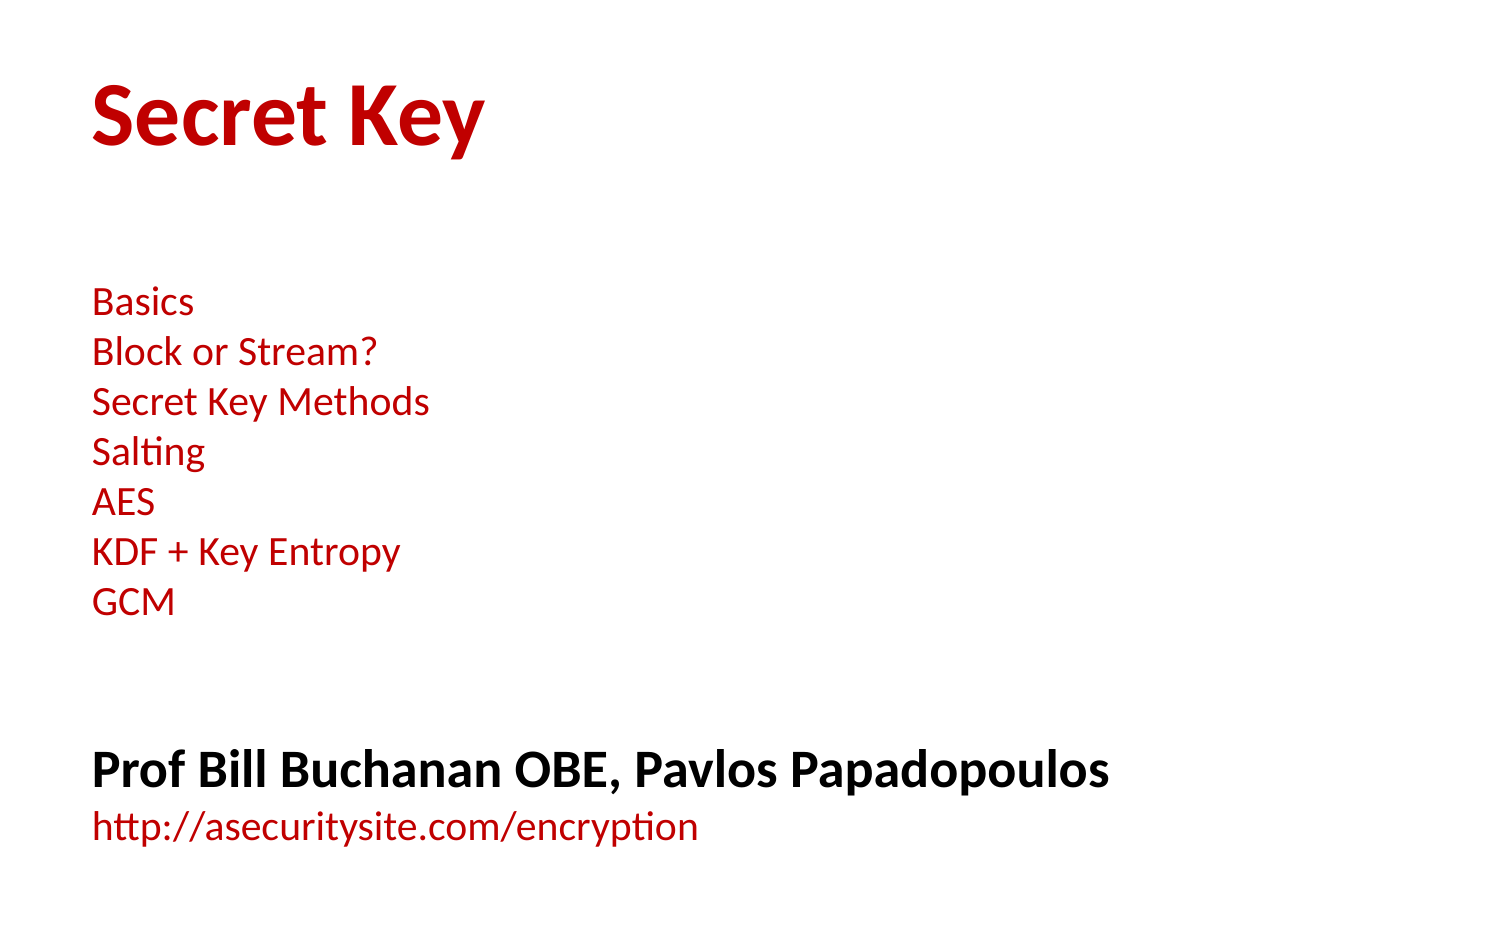

# Secret Key Basics Block or Stream? Secret Key Methods Salting AES KDF + Key Entropy GCM Prof Bill Buchanan OBE, Pavlos Papadopoulos http://asecuritysite.com/encryption